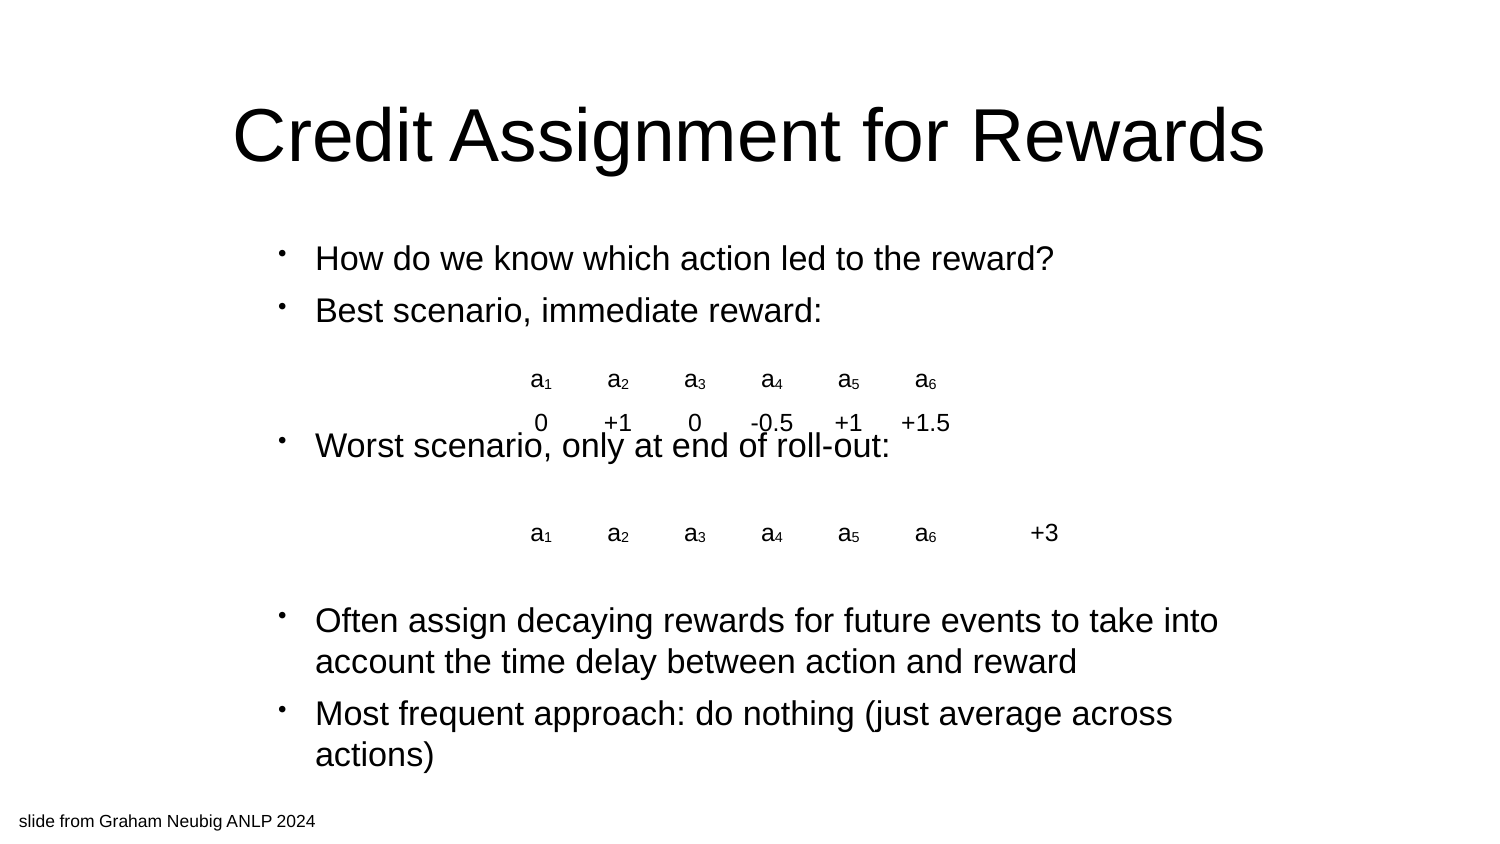

# Credit Assignment for Rewards
How do we know which action led to the reward?
Best scenario, immediate reward:
Worst scenario, only at end of roll-out:
Often assign decaying rewards for future events to take into account the time delay between action and reward
Most frequent approach: do nothing (just average across actions)
a1
a2
a3
a4
a5
a6
0
+1
0
-0.5
+1
+1.5
+3
a1
a2
a3
a4
a5
a6